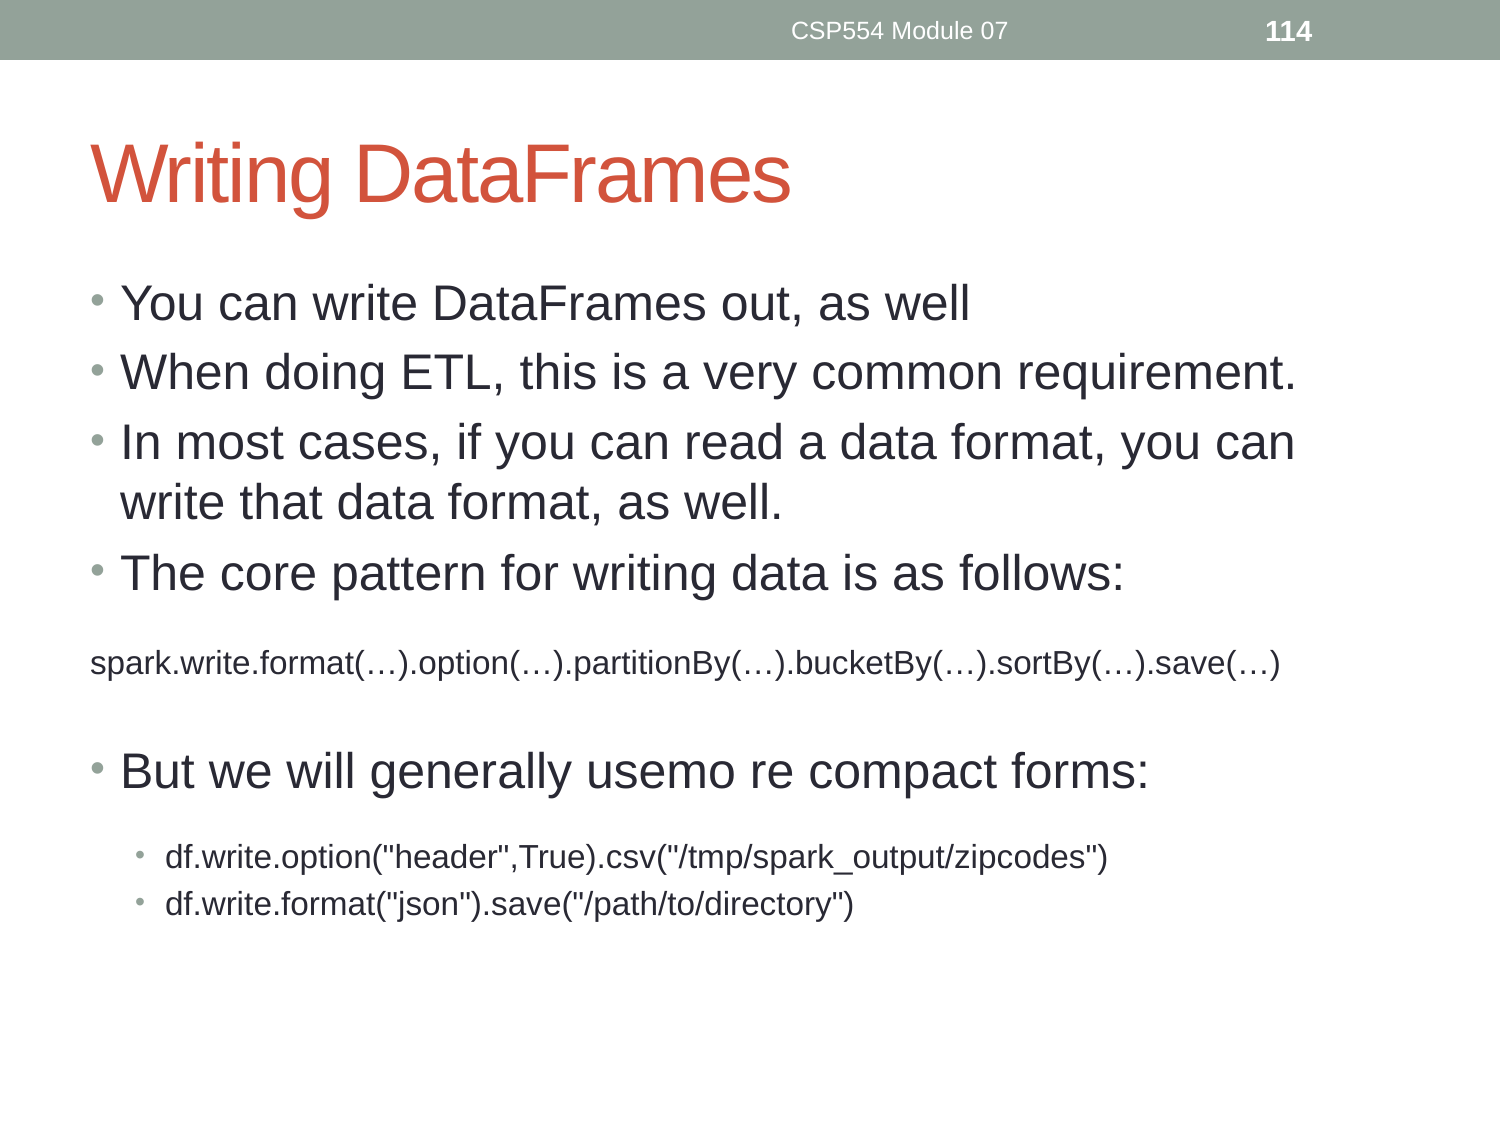

CSP554 Module 07
114
# Writing DataFrames
You can write DataFrames out, as well
When doing ETL, this is a very common requirement.
In most cases, if you can read a data format, you can write that data format, as well.
The core pattern for writing data is as follows:

spark.write.format(…).option(…).partitionBy(…).bucketBy(…).sortBy(…).save(…)

But we will generally usemo re compact forms:

df.write.option("header",True).csv("/tmp/spark_output/zipcodes")
df.write.format("json").save("/path/to/directory")